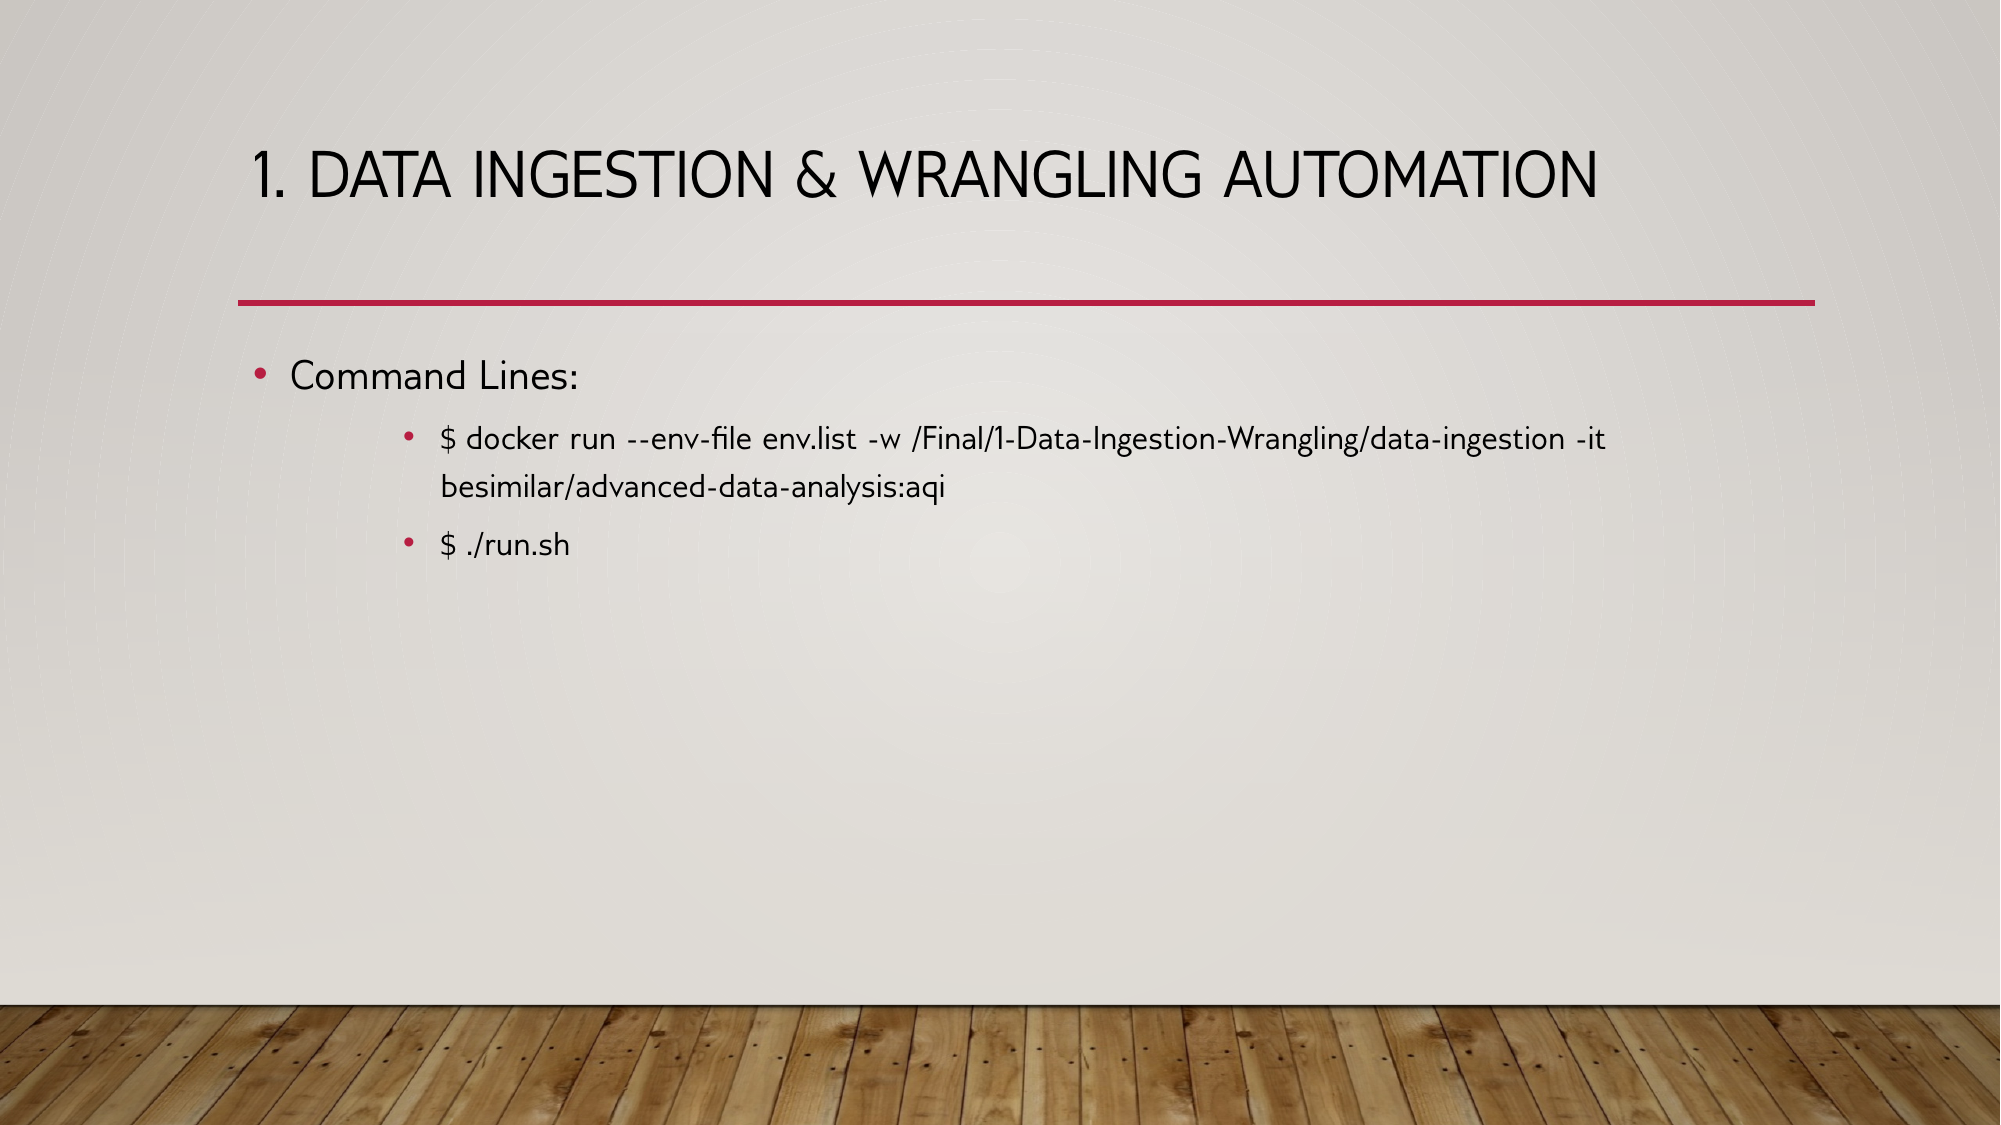

# 1. Data Ingestion & wrangling Automation
Command Lines:
$ docker run --env-file env.list -w /Final/1-Data-Ingestion-Wrangling/data-ingestion -it besimilar/advanced-data-analysis:aqi
$ ./run.sh